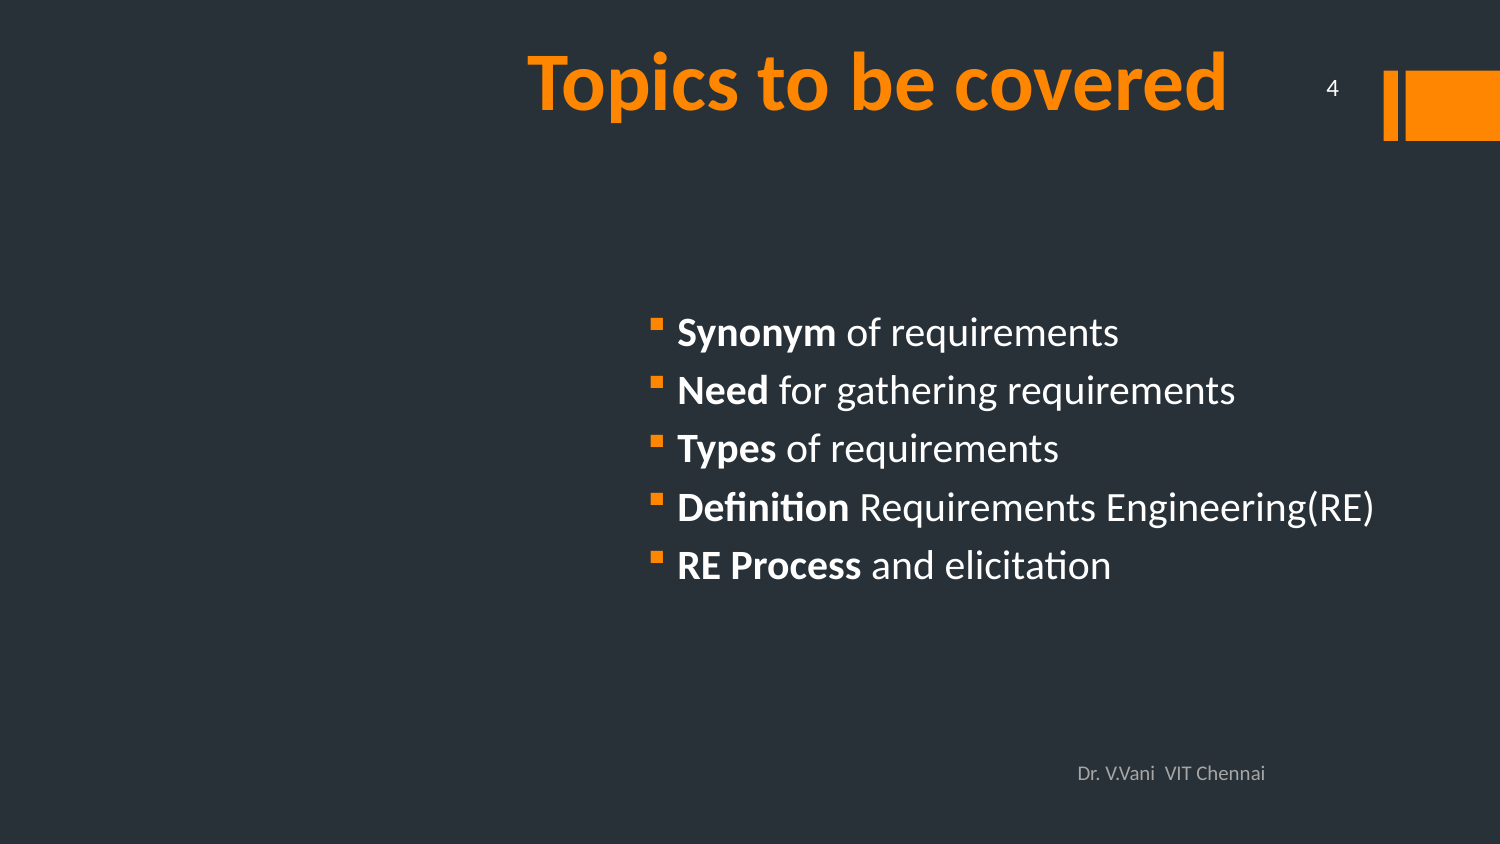

4
# Topics to be covered
Synonym of requirements
Need for gathering requirements
Types of requirements
Definition Requirements Engineering(RE)
RE Process and elicitation

Dr. V.Vani  VIT Chennai